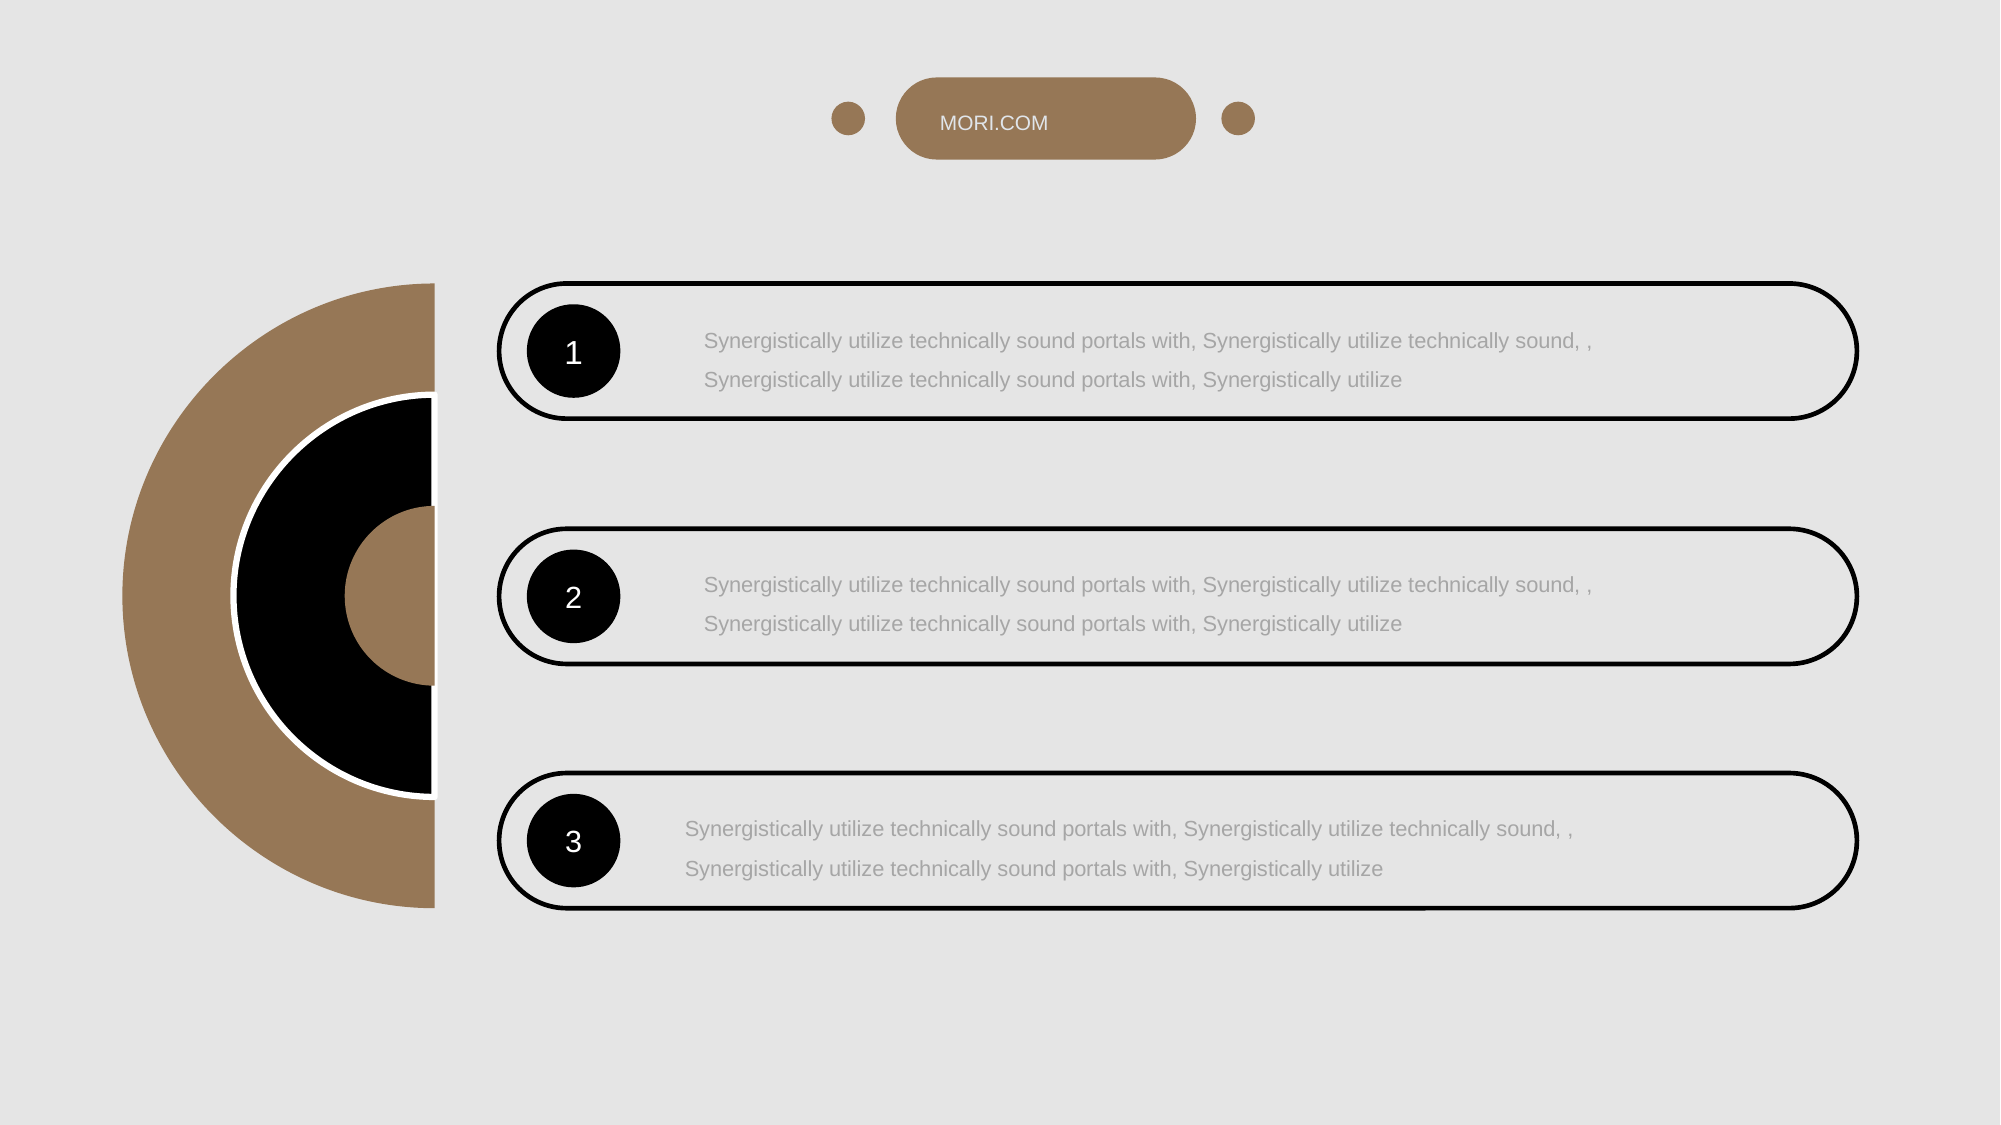

MORI.COM

1
Synergistically utilize technically sound portals with, Synergistically utilize technically sound, , Synergistically utilize technically sound portals with, Synergistically utilize

2
Synergistically utilize technically sound portals with, Synergistically utilize technically sound, , Synergistically utilize technically sound portals with, Synergistically utilize

3
Synergistically utilize technically sound portals with, Synergistically utilize technically sound, , Synergistically utilize technically sound portals with, Synergistically utilize